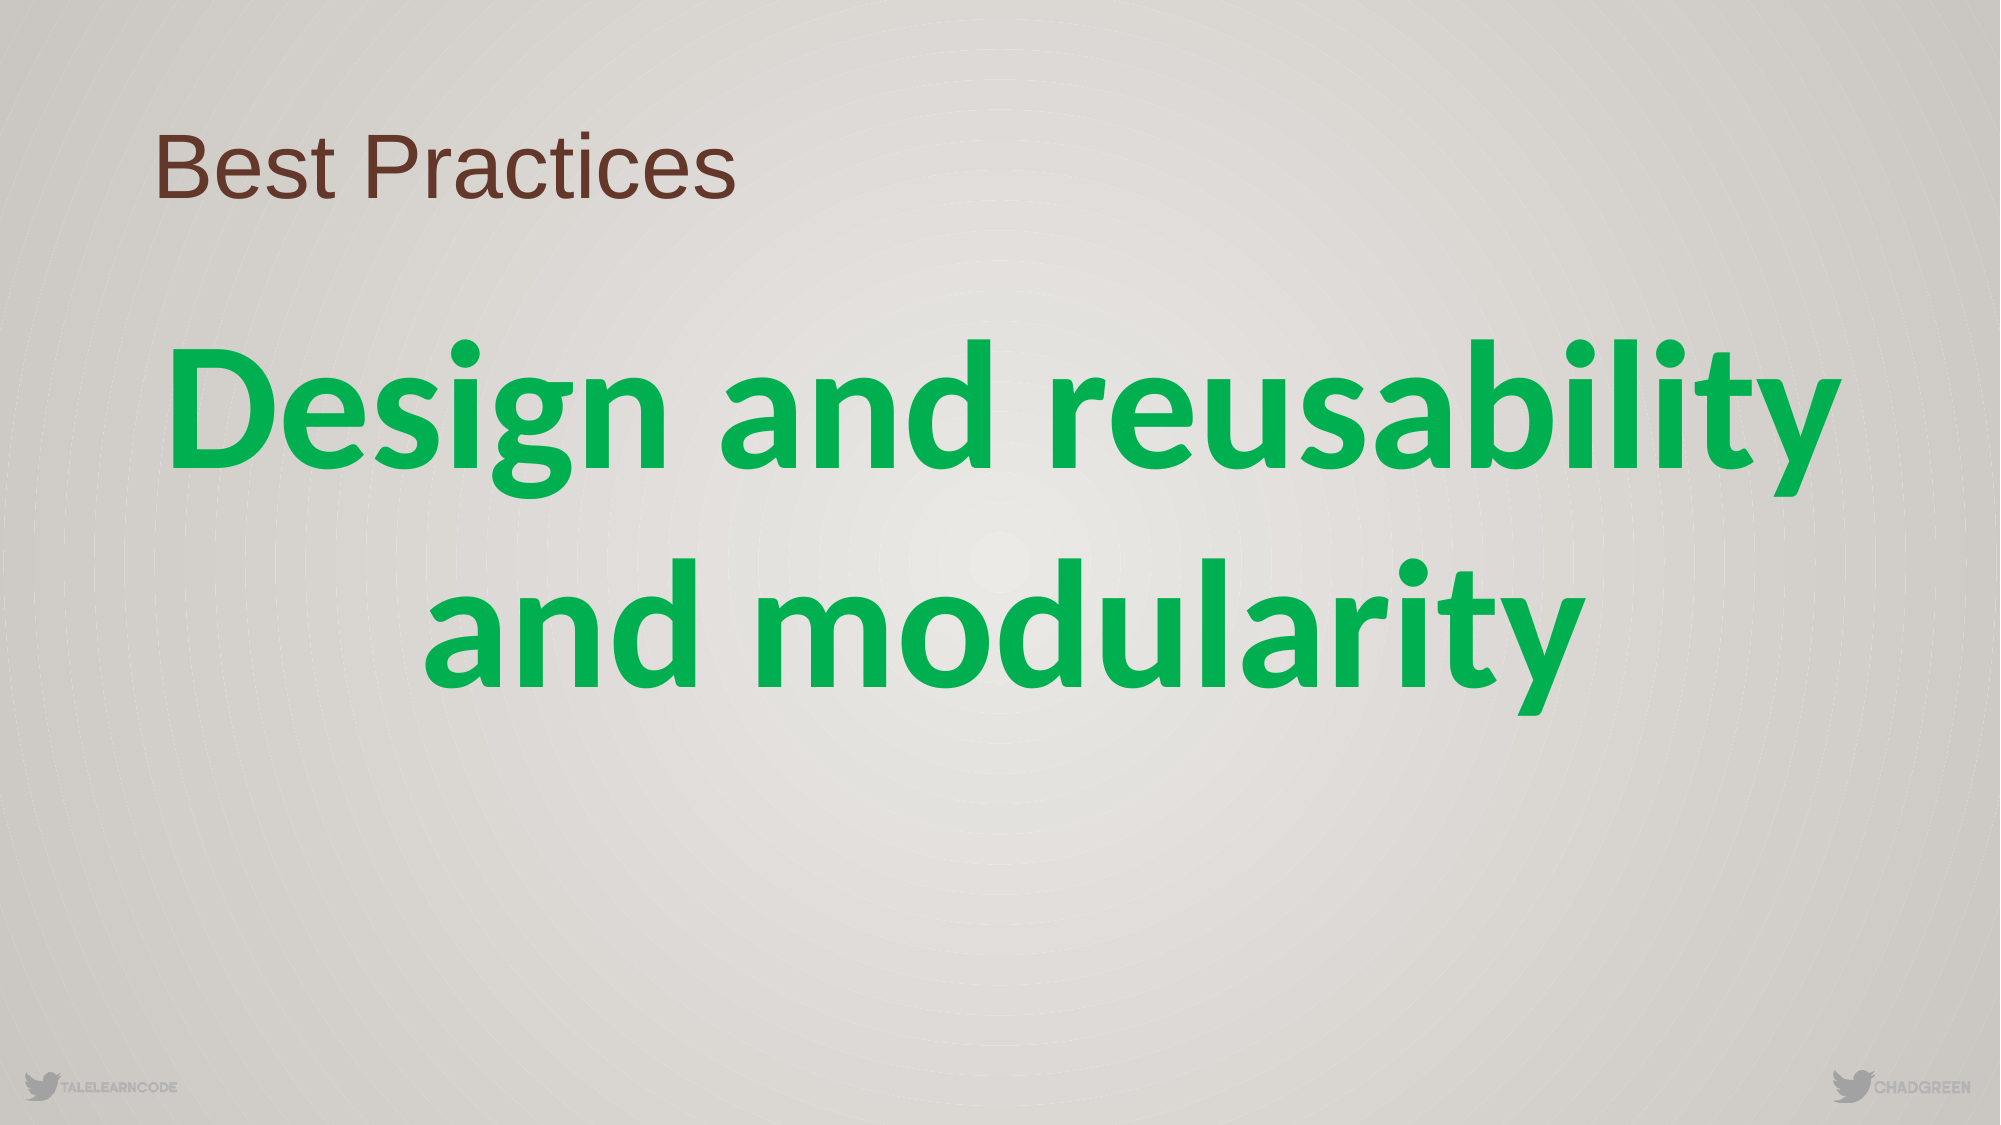

# Best Practices
Design and reusability and modularity